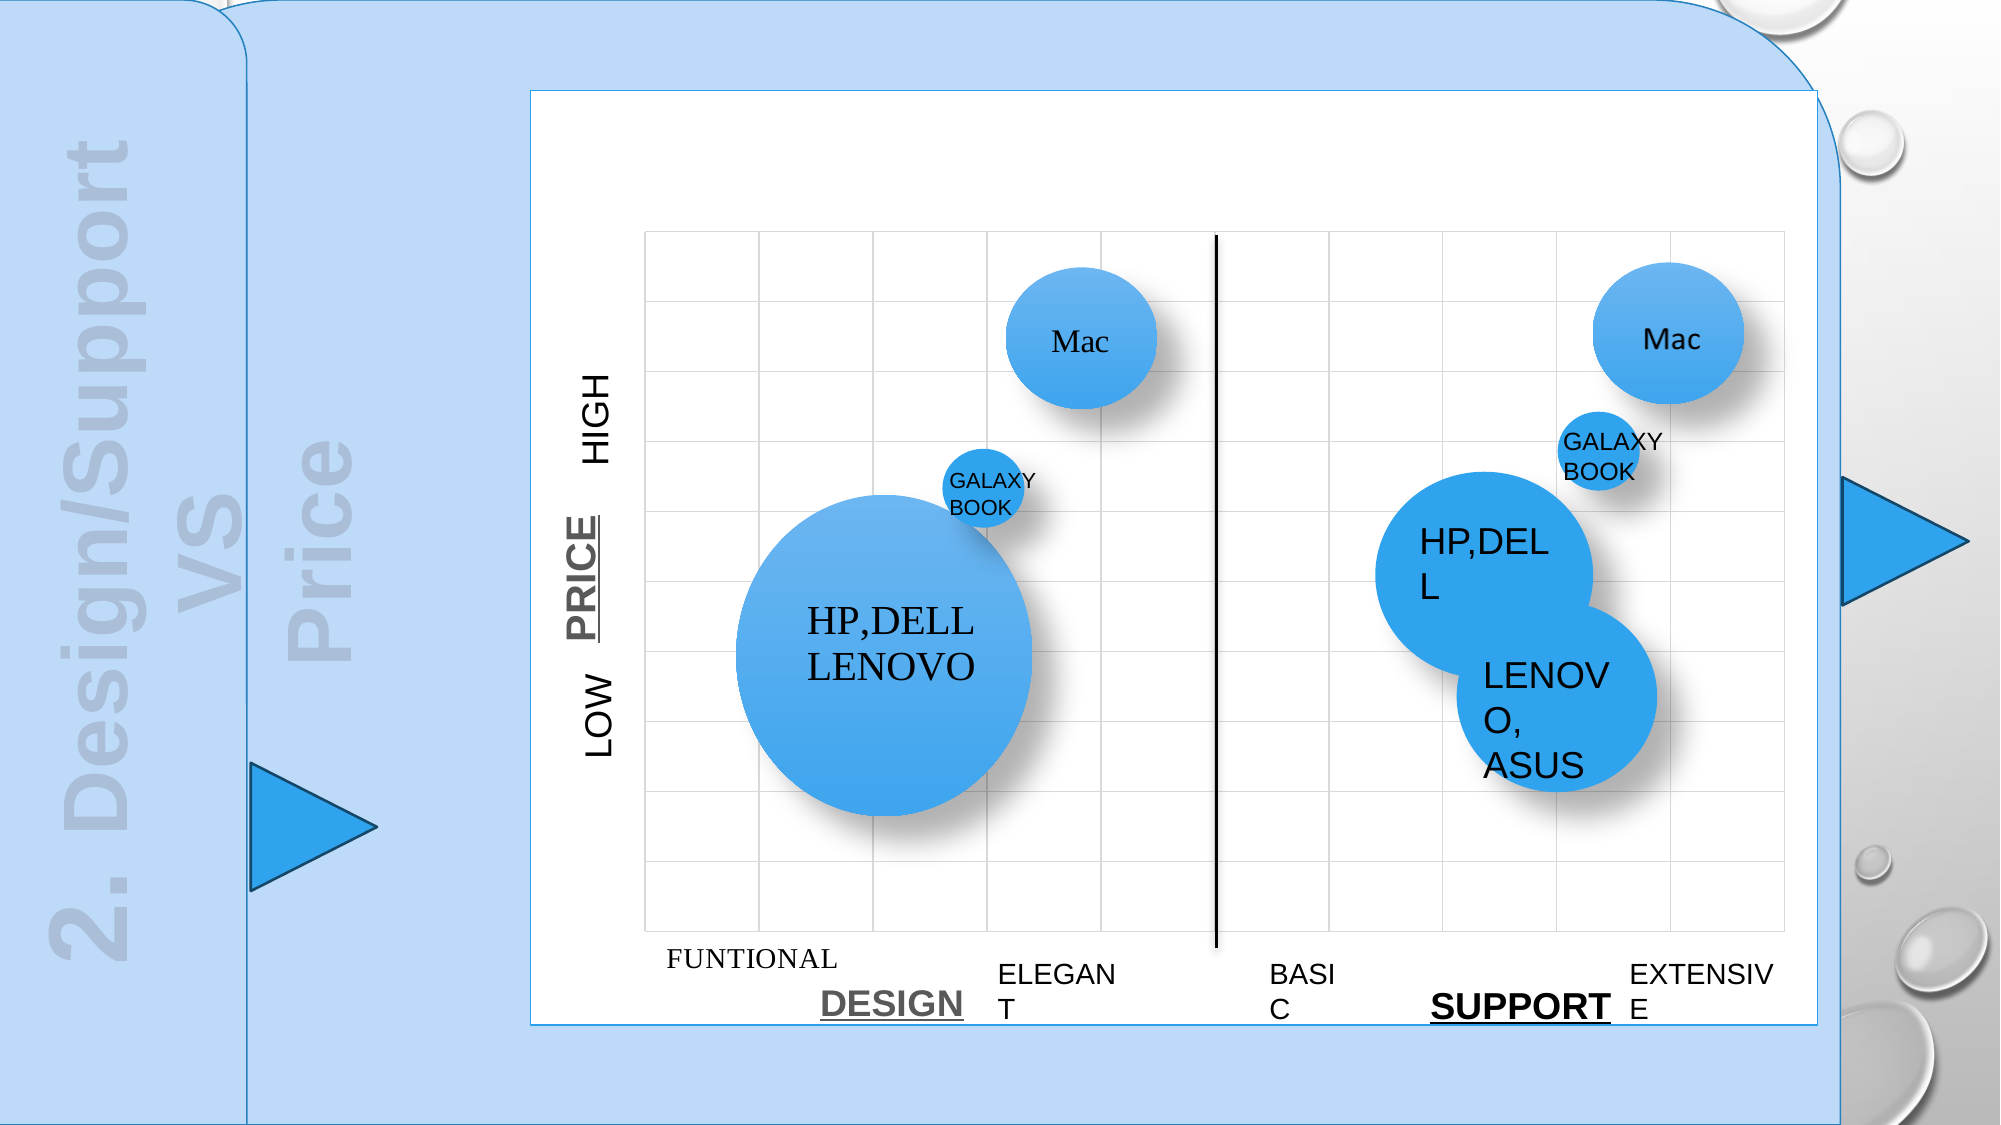

### Chart:

| Category | Y-Values |
|---|---|
HIGH

GALAXY BOOK

GALAXY BOOK

HP,DELL

LENOVO,
ASUS
LOW

EXTENSIVE
BASIC
ELEGANT
SUPPORT
2. Design/Support
VS
Price